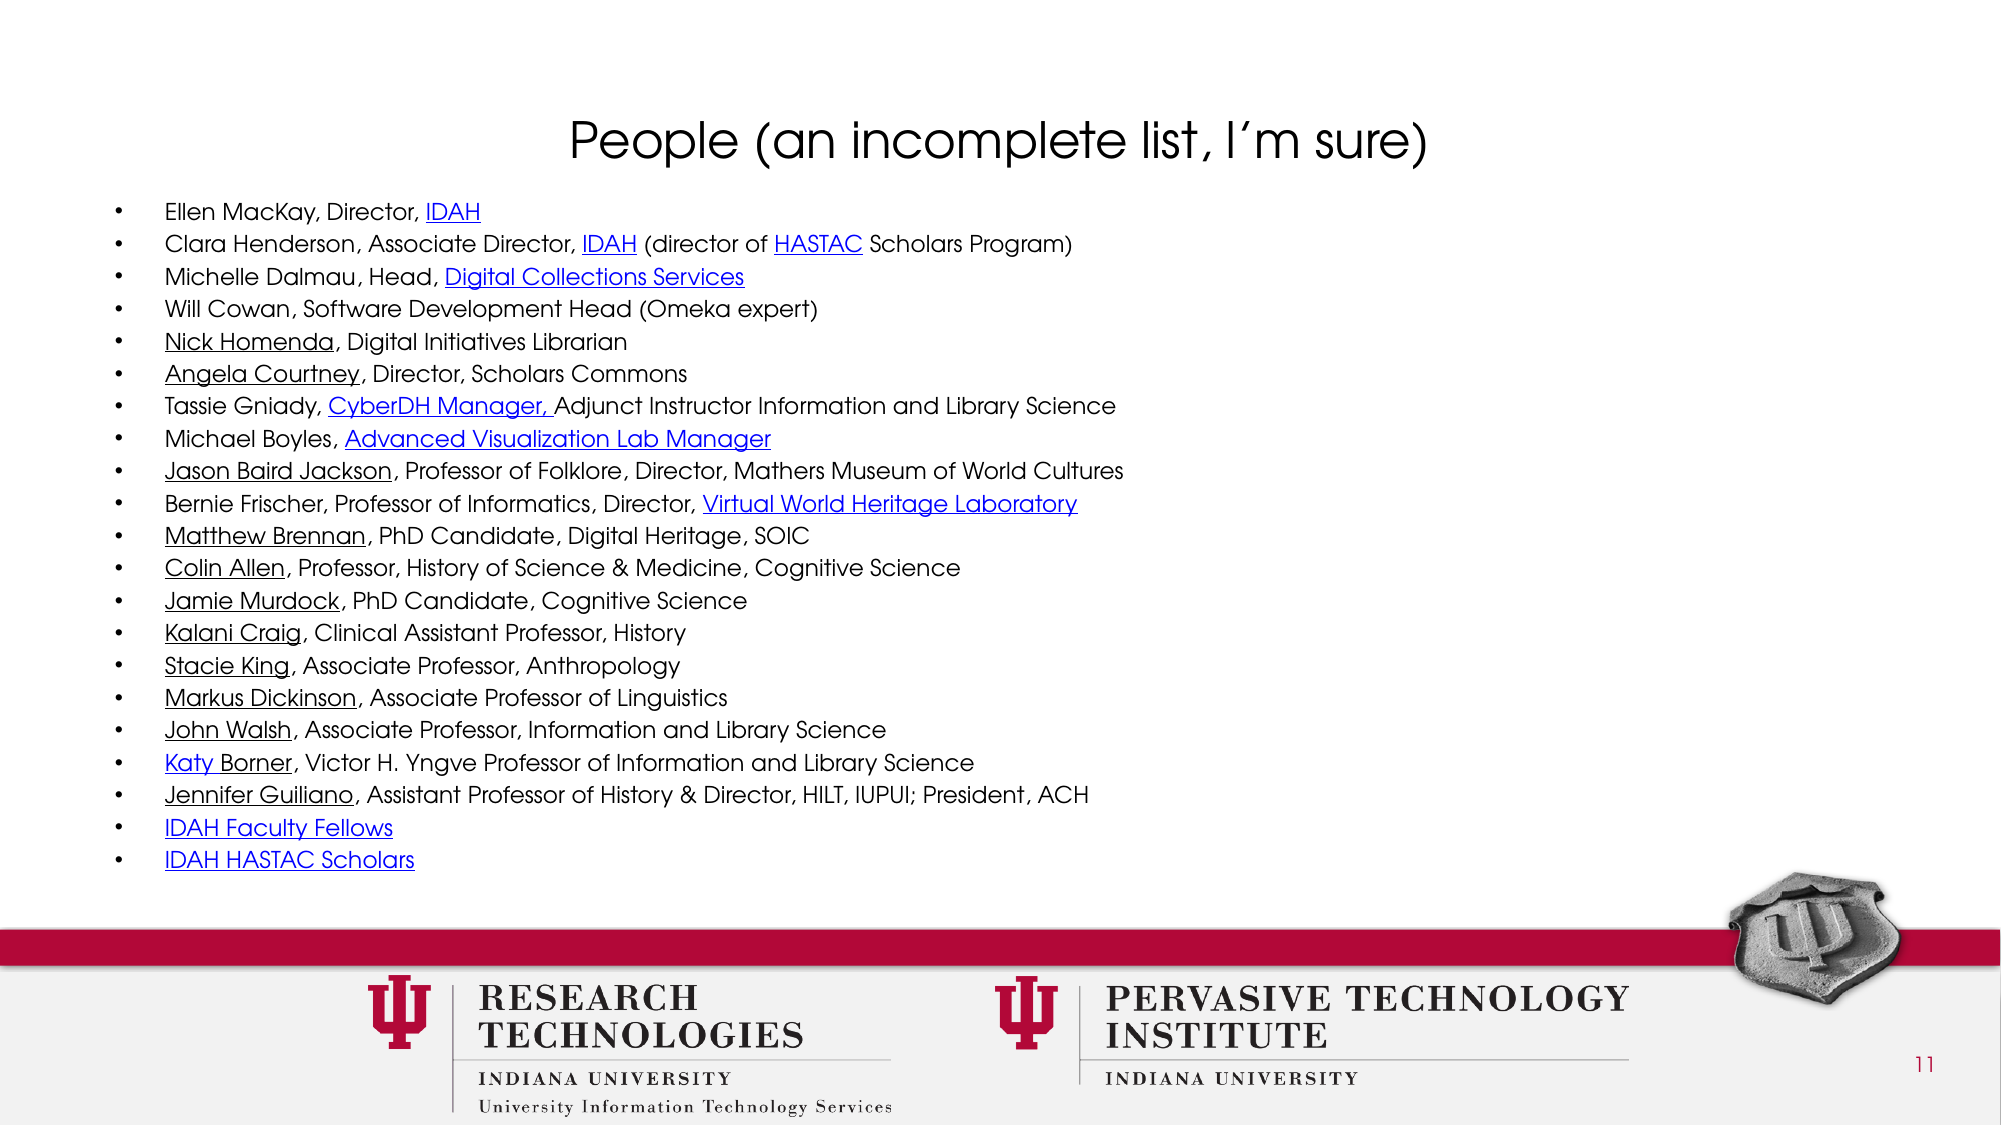

# People (an incomplete list, I’m sure)
Ellen MacKay, Director, IDAH
Clara Henderson, Associate Director, IDAH (director of HASTAC Scholars Program)
Michelle Dalmau, Head, Digital Collections Services
Will Cowan, Software Development Head (Omeka expert)
Nick Homenda, Digital Initiatives Librarian
Angela Courtney, Director, Scholars Commons
Tassie Gniady, CyberDH Manager, Adjunct Instructor Information and Library Science
Michael Boyles, Advanced Visualization Lab Manager
Jason Baird Jackson, Professor of Folklore, Director, Mathers Museum of World Cultures
Bernie Frischer, Professor of Informatics, Director, Virtual World Heritage Laboratory
Matthew Brennan, PhD Candidate, Digital Heritage, SOIC
Colin Allen, Professor, History of Science & Medicine, Cognitive Science
Jamie Murdock, PhD Candidate, Cognitive Science
Kalani Craig, Clinical Assistant Professor, History
Stacie King, Associate Professor, Anthropology
Markus Dickinson, Associate Professor of Linguistics
John Walsh, Associate Professor, Information and Library Science
Katy Borner, Victor H. Yngve Professor of Information and Library Science
Jennifer Guiliano, Assistant Professor of History & Director, HILT, IUPUI; President, ACH
IDAH Faculty Fellows
IDAH HASTAC Scholars